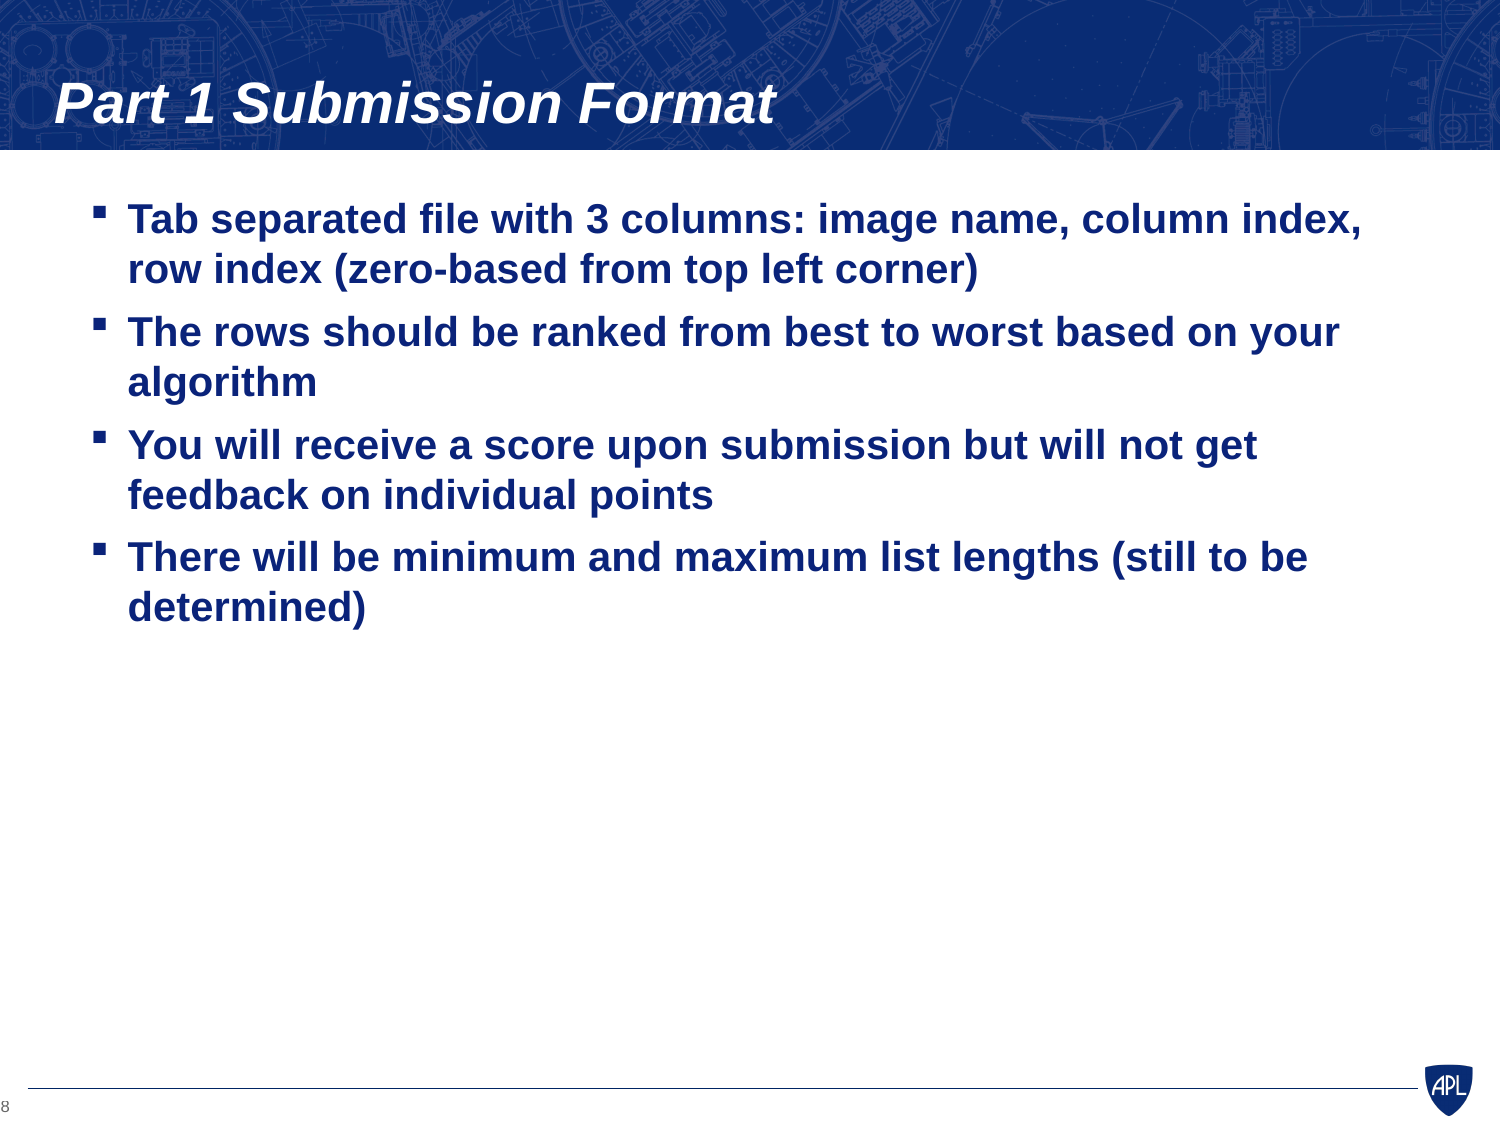

# Part 1 Submission Format
Tab separated file with 3 columns: image name, column index, row index (zero-based from top left corner)
The rows should be ranked from best to worst based on your algorithm
You will receive a score upon submission but will not get feedback on individual points
There will be minimum and maximum list lengths (still to be determined)